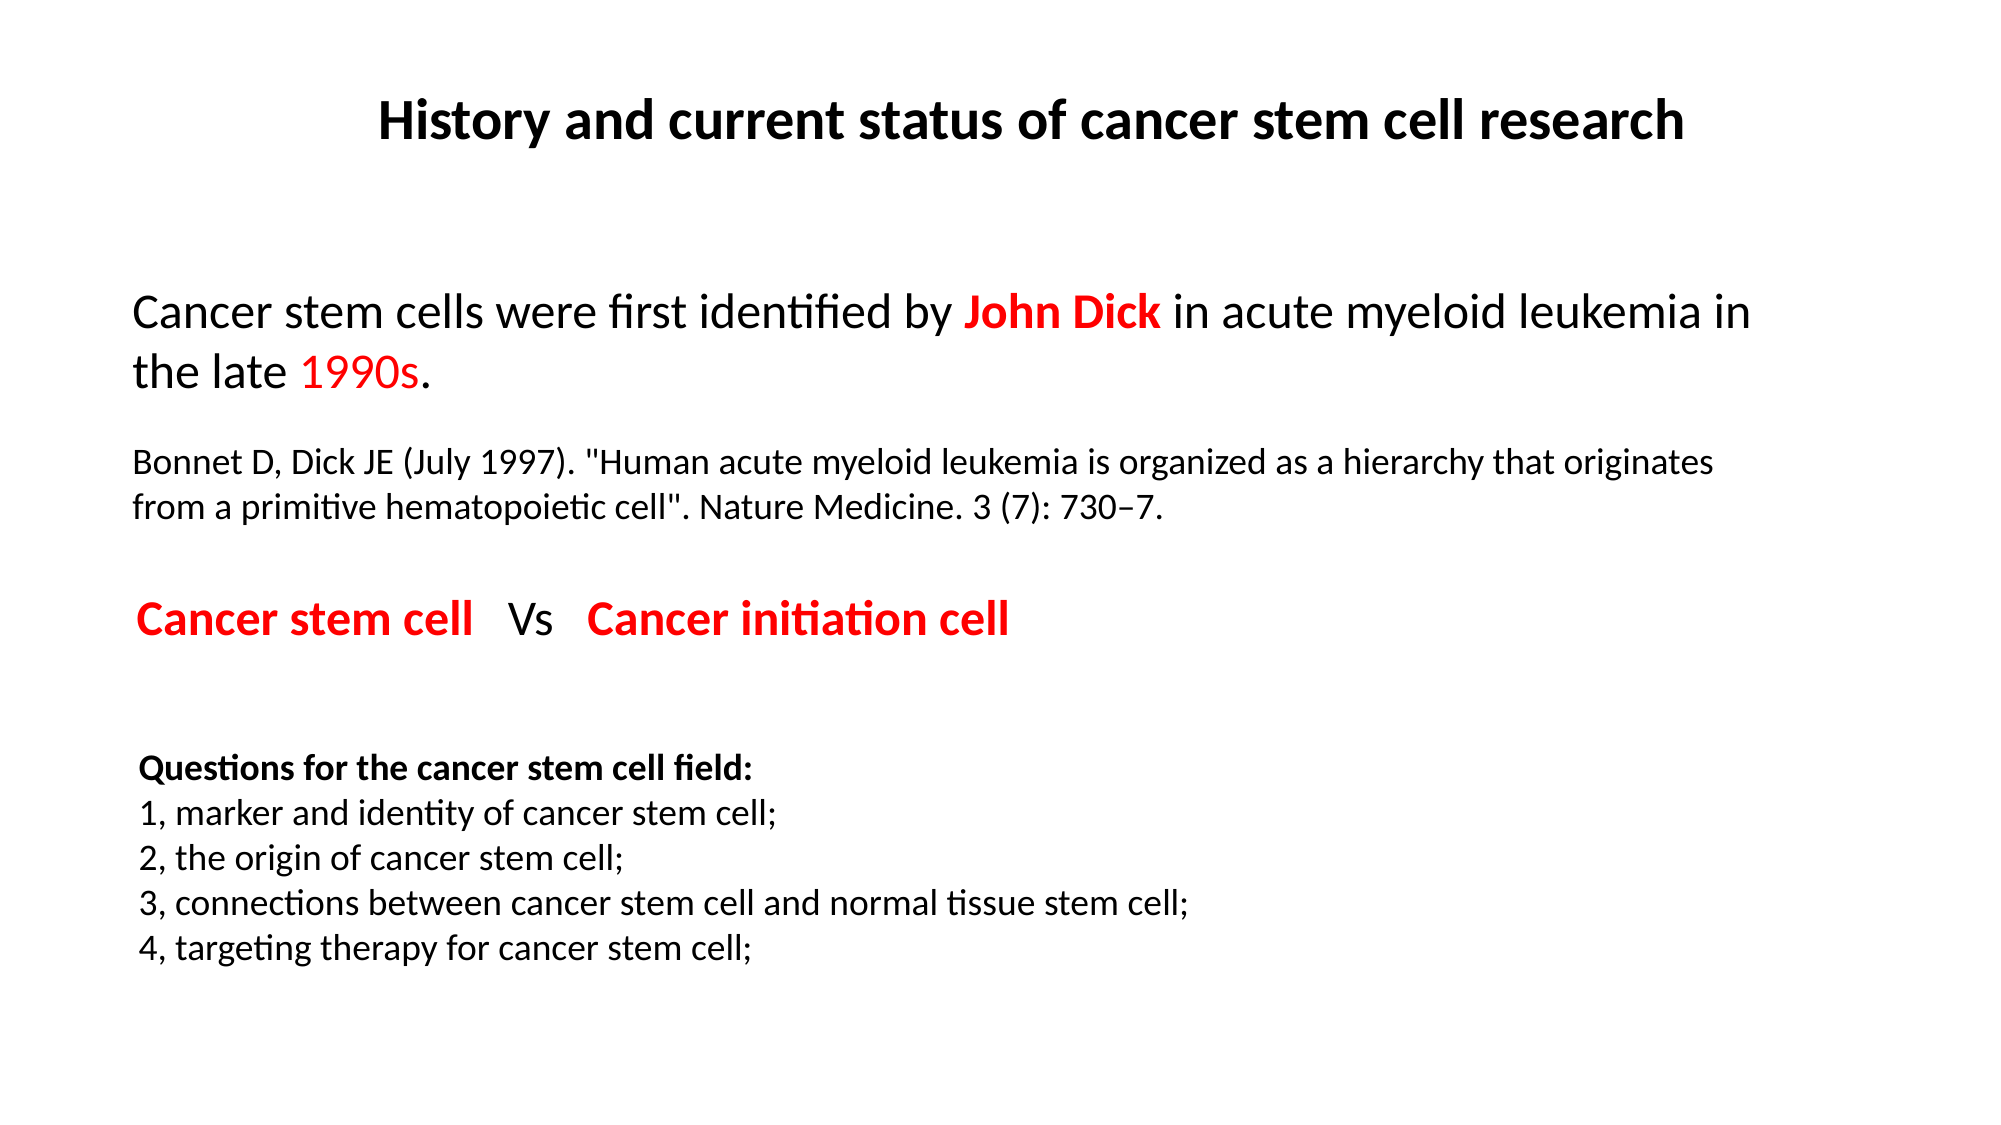

History and current status of cancer stem cell research
Cancer stem cells were first identified by John Dick in acute myeloid leukemia in the late 1990s.
Bonnet D, Dick JE (July 1997). "Human acute myeloid leukemia is organized as a hierarchy that originates from a primitive hematopoietic cell". Nature Medicine. 3 (7): 730–7.
Cancer stem cell   Vs   Cancer initiation cell
Questions for the cancer stem cell field:
1, marker and identity of cancer stem cell;
2, the origin of cancer stem cell;
3, connections between cancer stem cell and normal tissue stem cell;
4, targeting therapy for cancer stem cell;